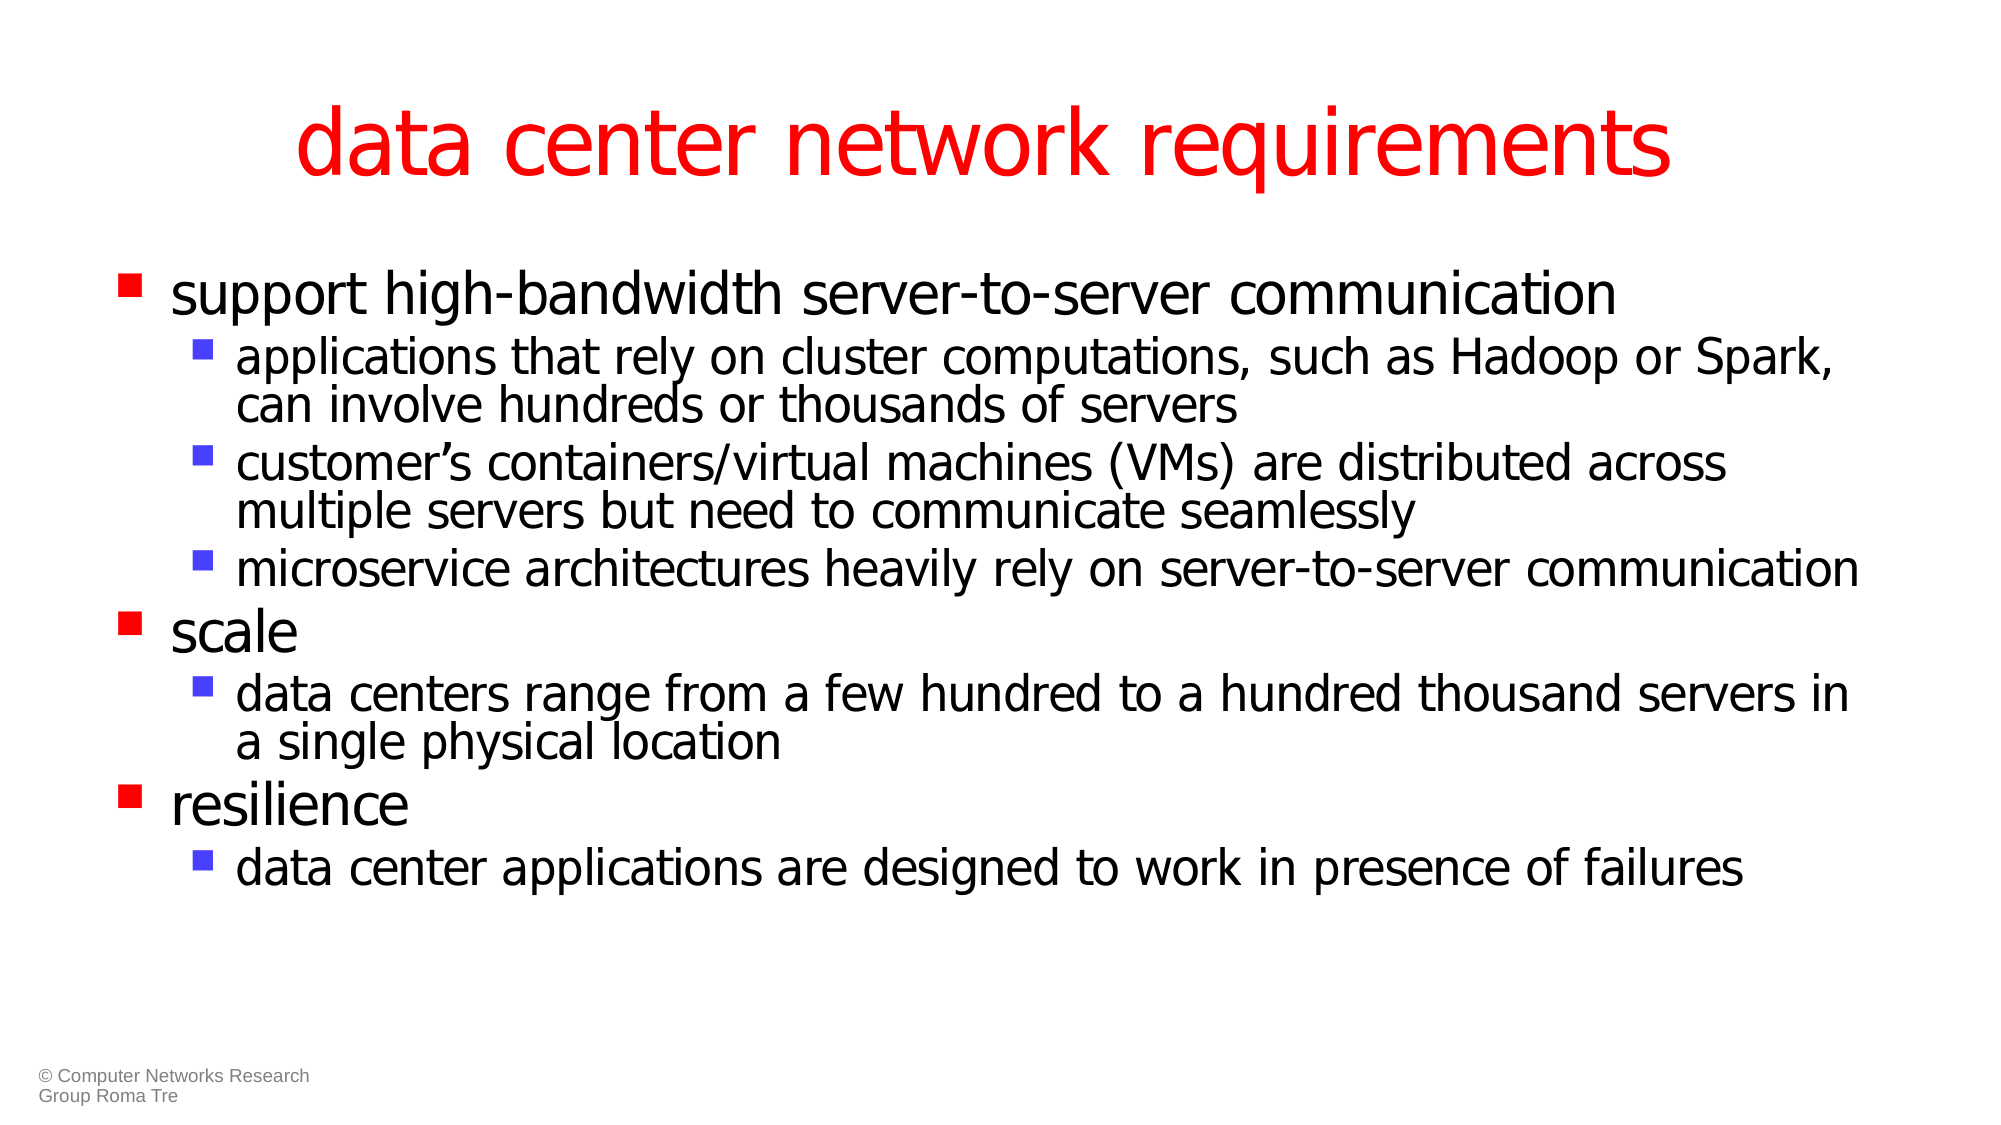

# data center network requirements
support high-bandwidth server-to-server communication
applications that rely on cluster computations, such as Hadoop or Spark, can involve hundreds or thousands of servers
customer’s containers/virtual machines (VMs) are distributed across multiple servers but need to communicate seamlessly
microservice architectures heavily rely on server-to-server communication
scale
data centers range from a few hundred to a hundred thousand servers in a single physical location
resilience
data center applications are designed to work in presence of failures